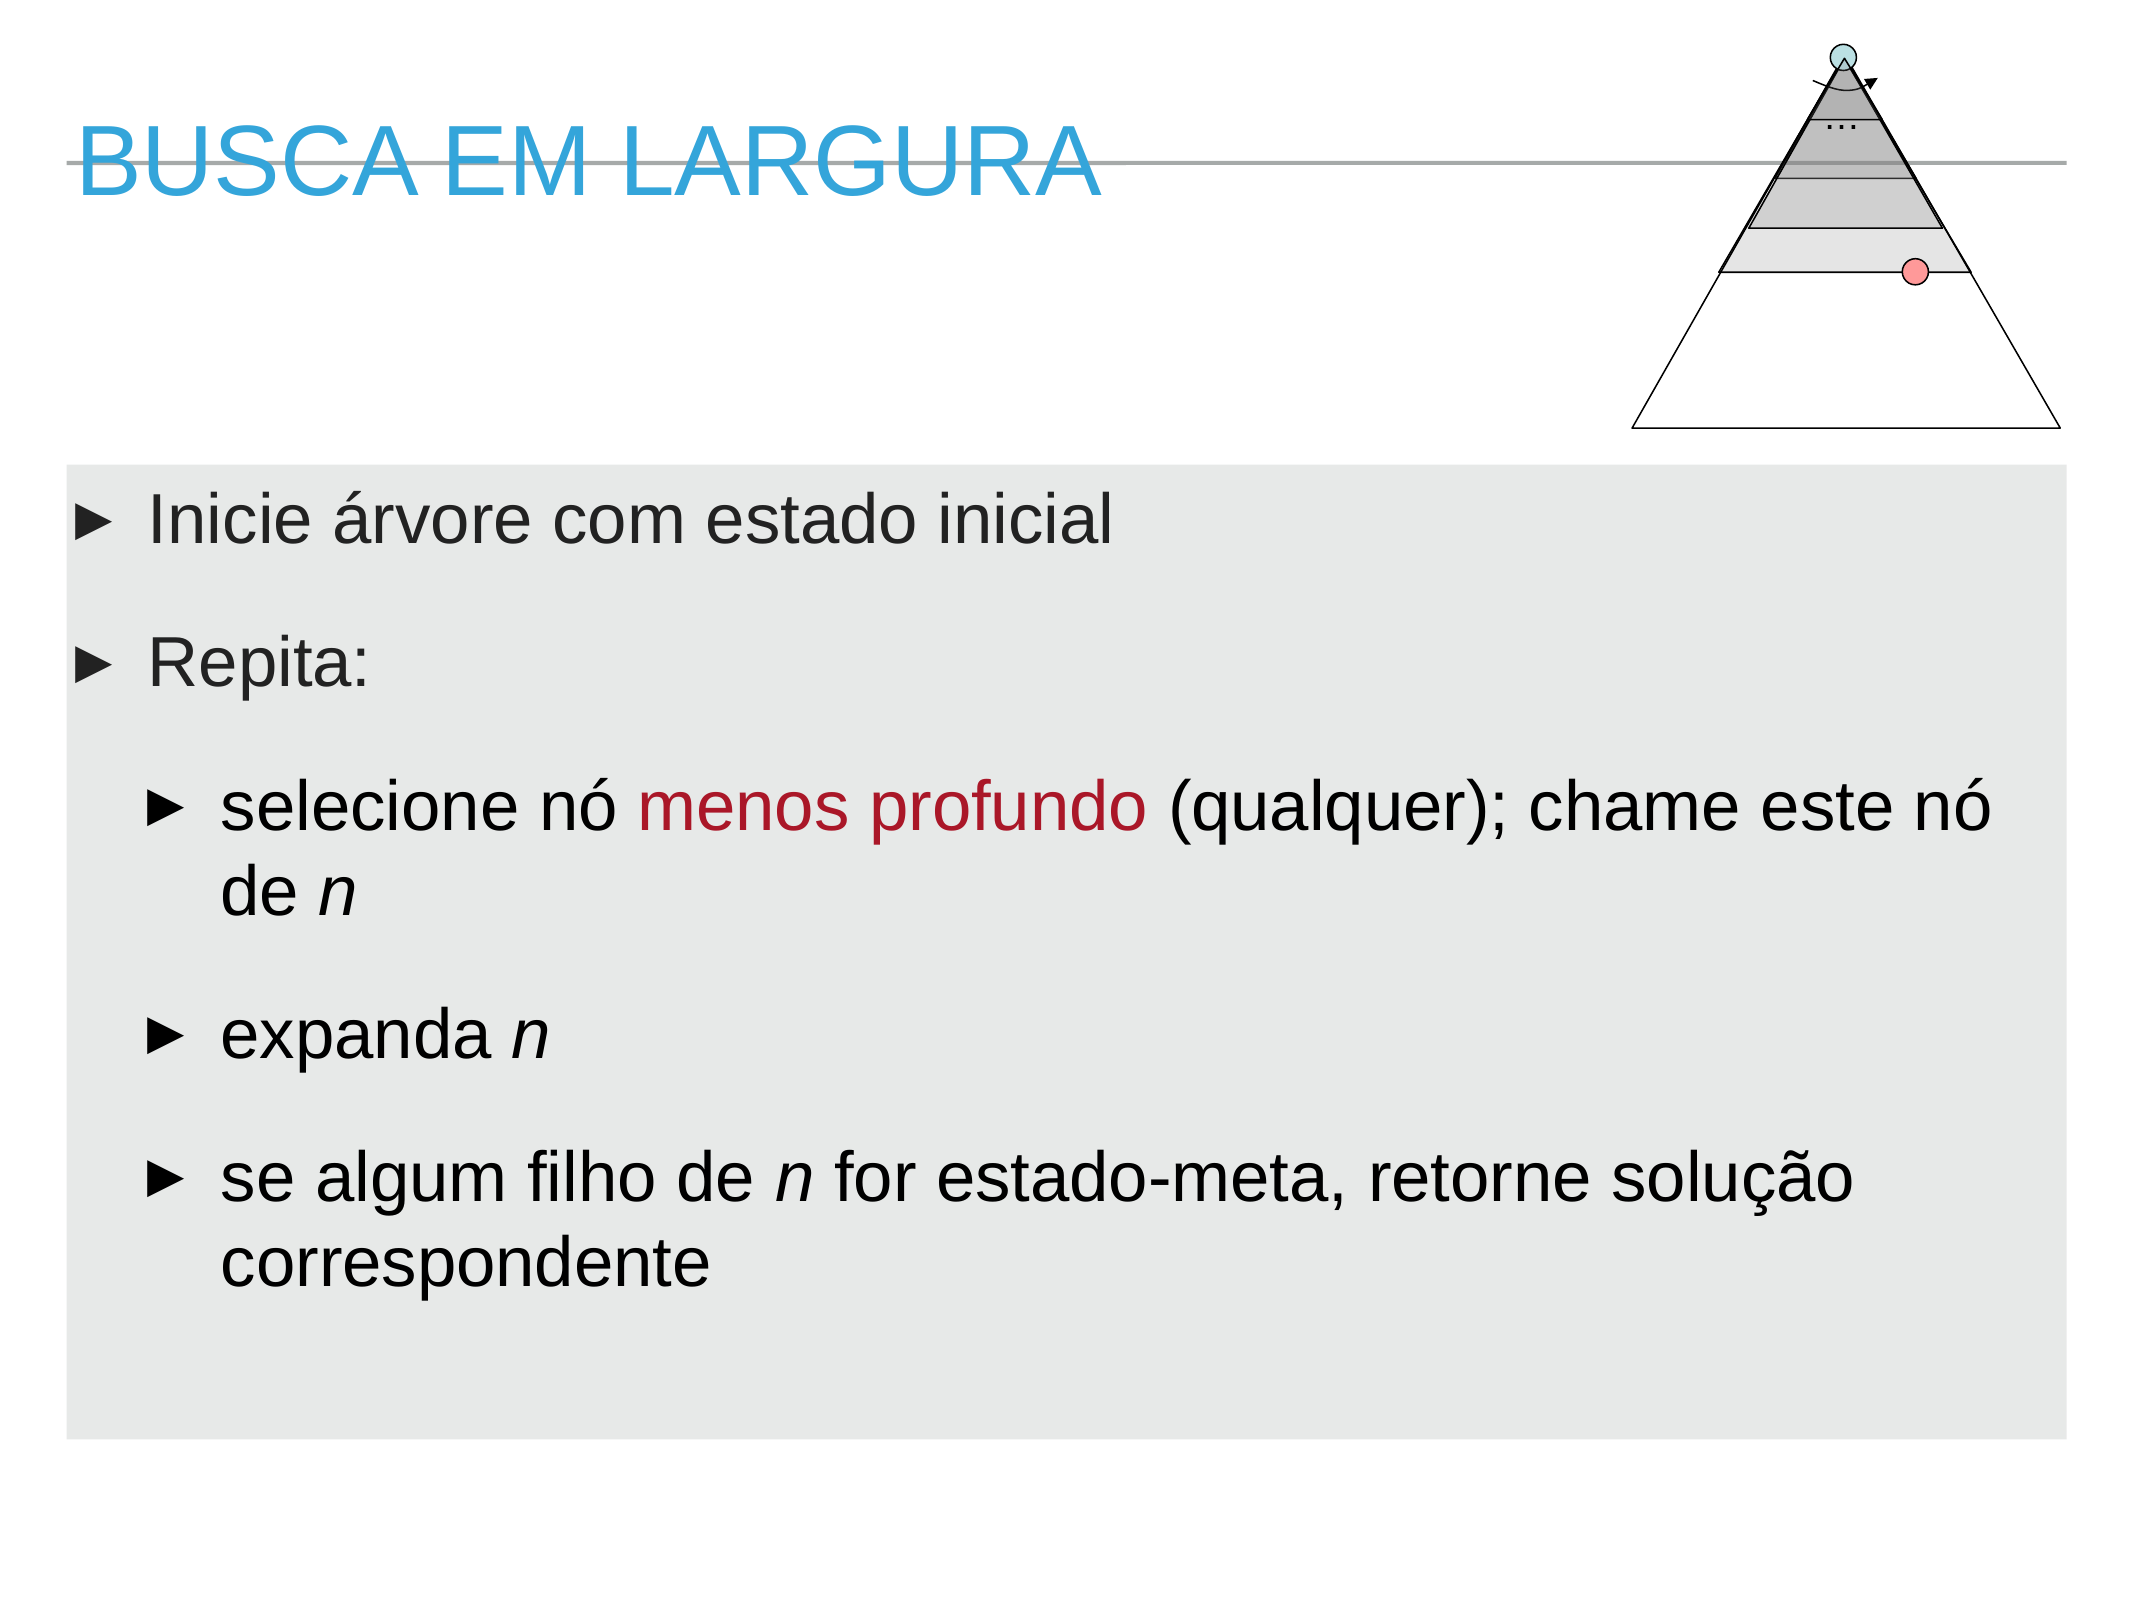

…

busca em largura
Inicie árvore com estado inicial
Repita:
selecione nó menos profundo (qualquer); chame este nó de n
expanda n
se algum filho de n for estado-meta, retorne solução correspondente